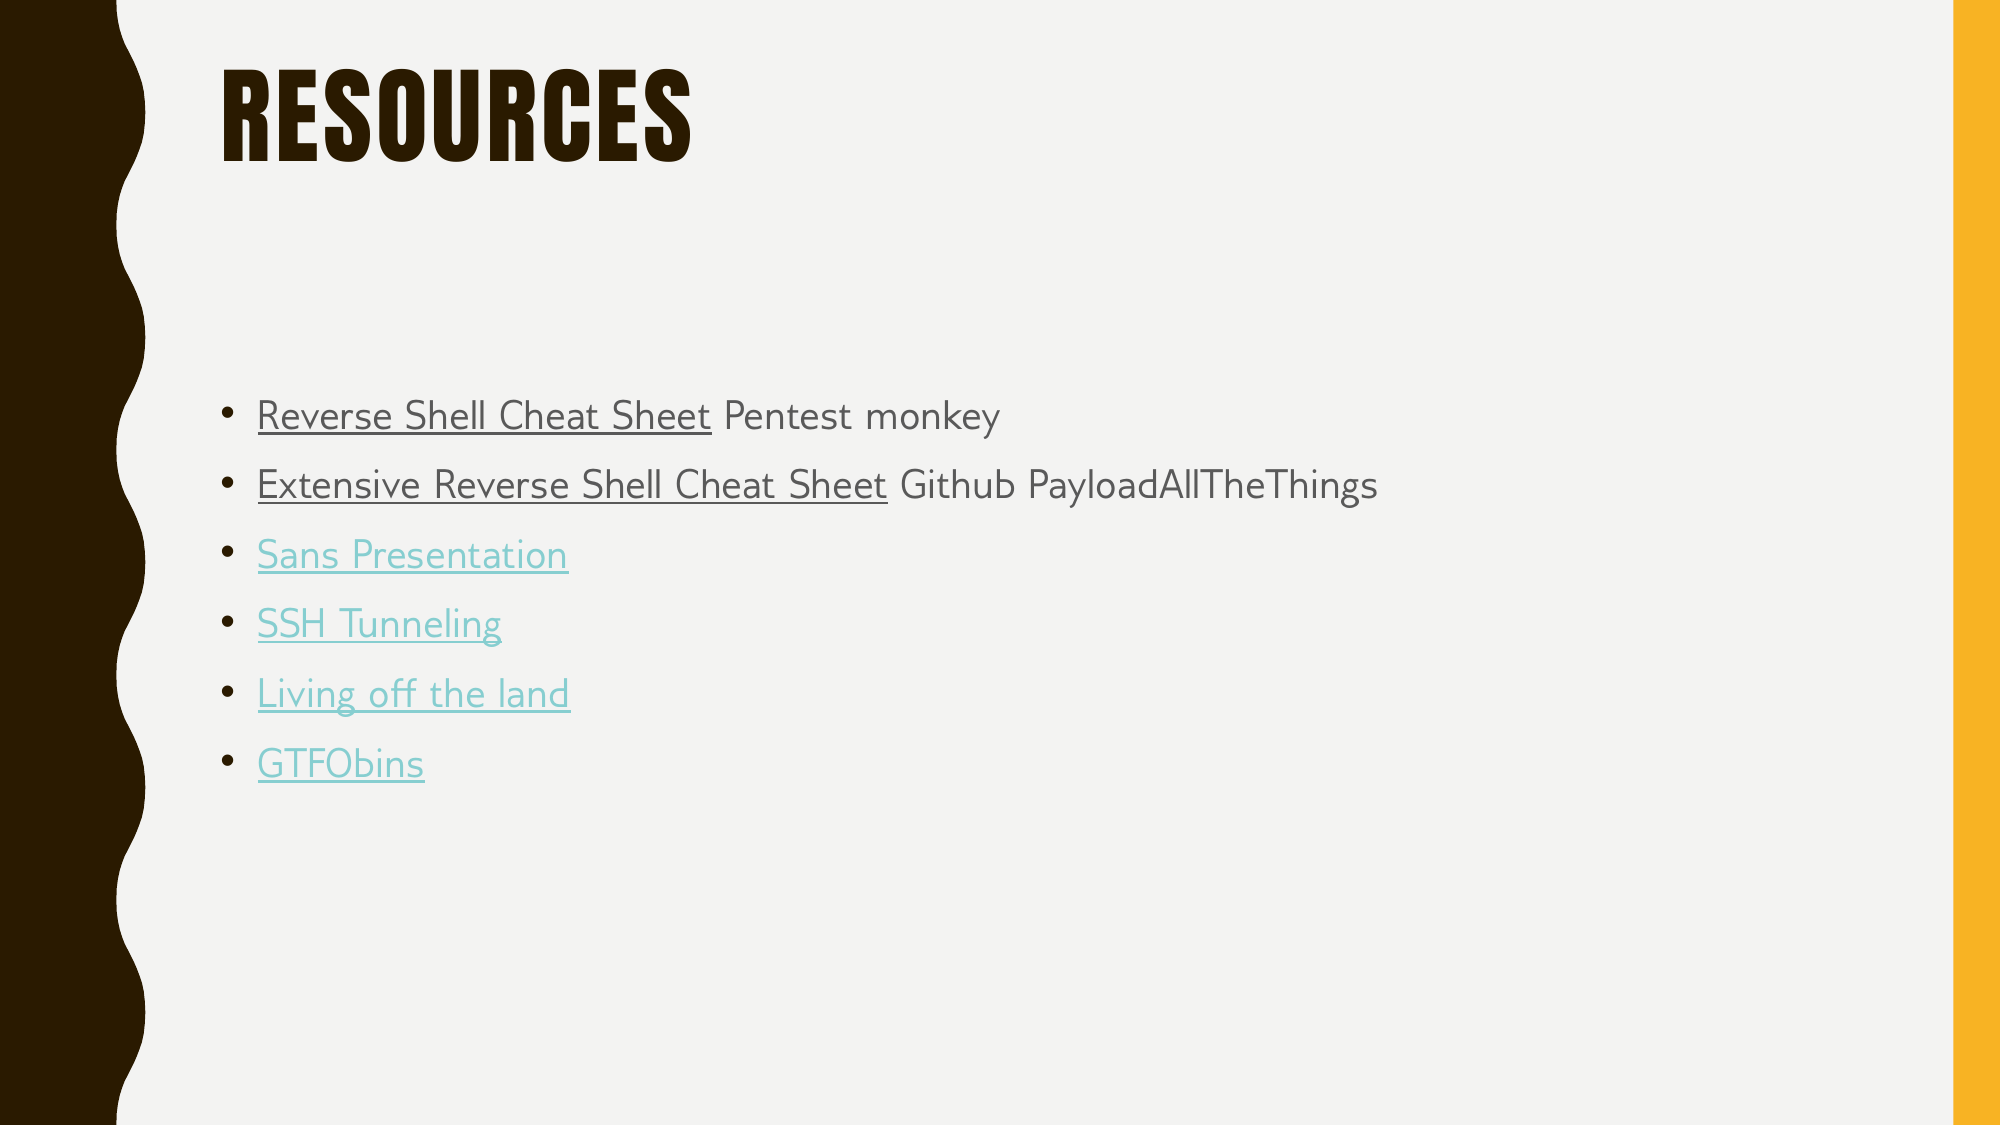

# Resources
Reverse Shell Cheat Sheet Pentest monkey
Extensive Reverse Shell Cheat Sheet Github PayloadAllTheThings
Sans Presentation
SSH Tunneling
Living off the land
GTFObins